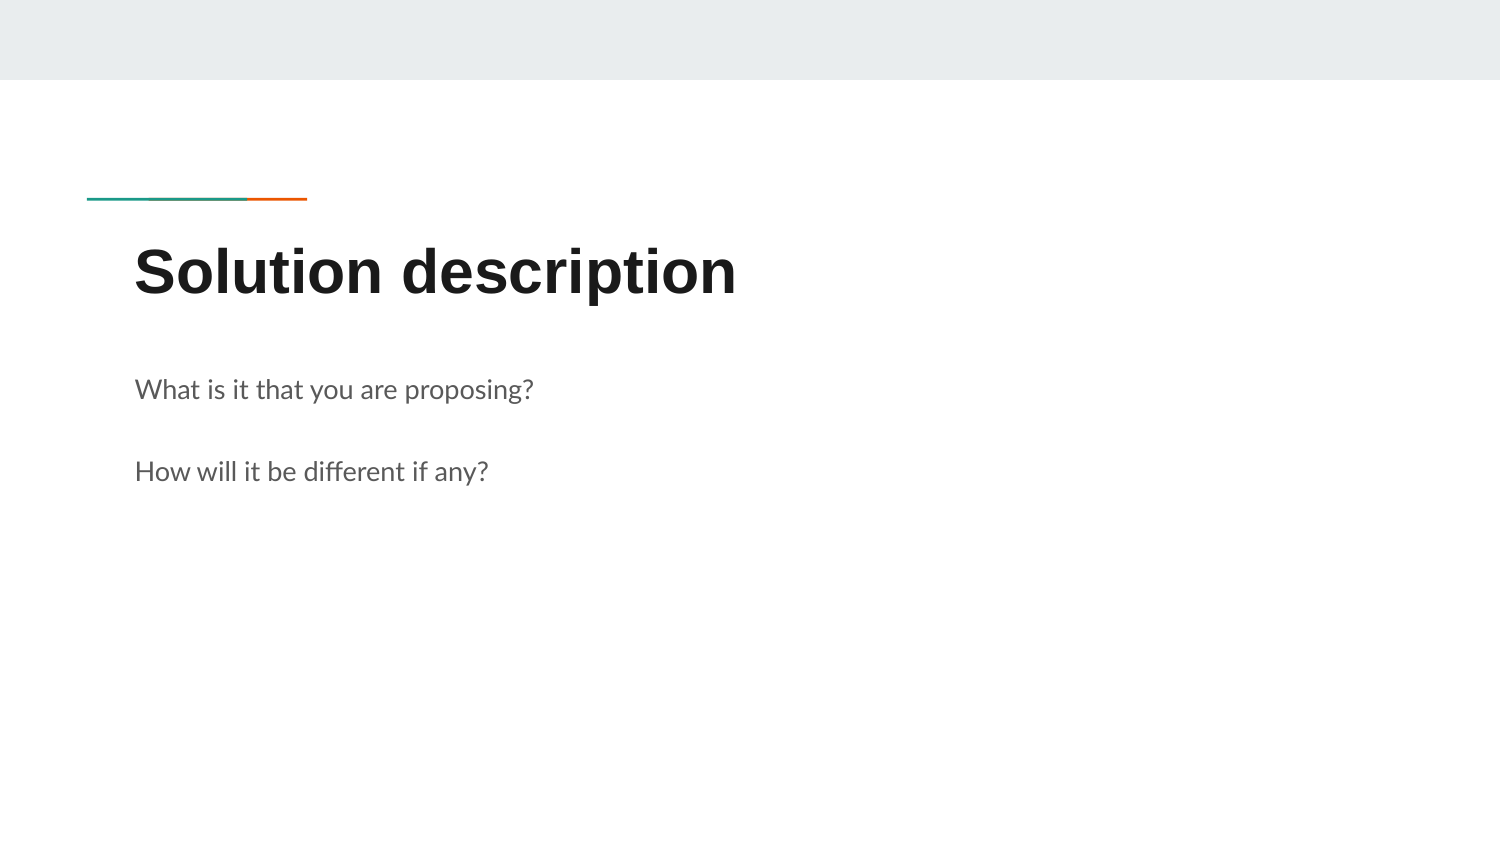

# Solution description
What is it that you are proposing?
How will it be different if any?